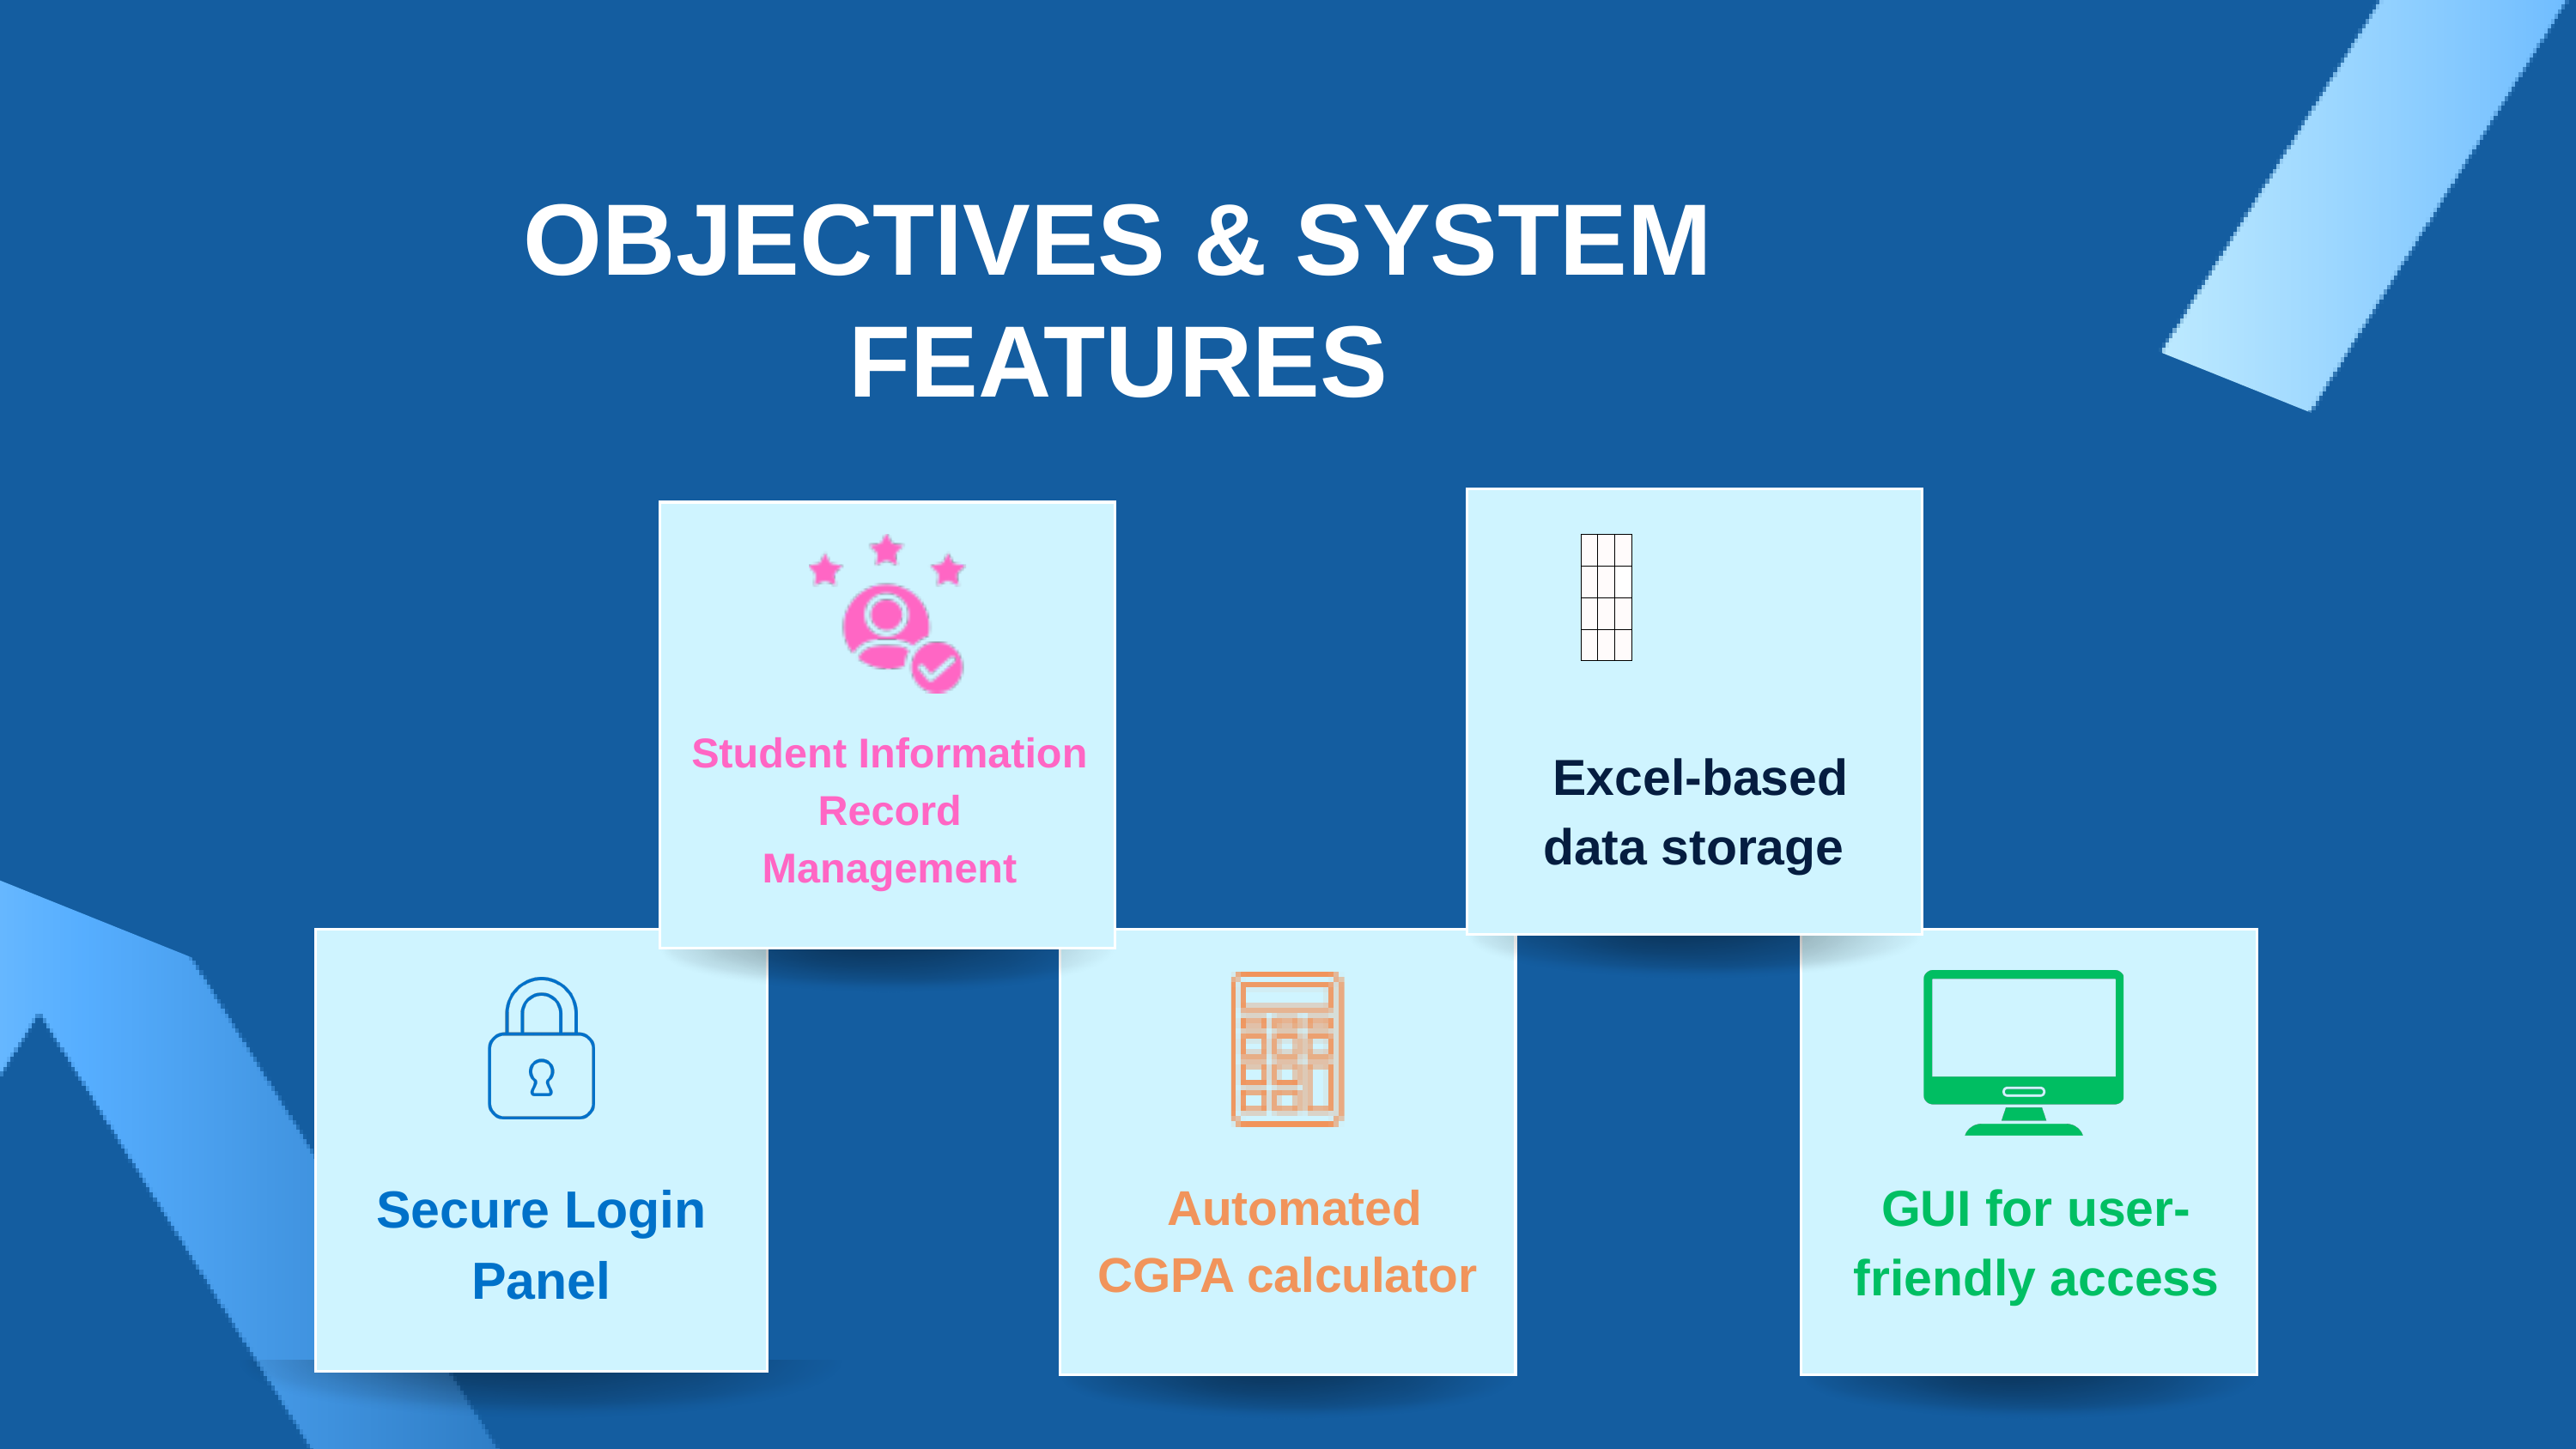

OBJECTIVES & SYSTEM FEATURES

|  |  |  |
| --- | --- | --- |
|  |  |  |
|  |  |  |
|  |  |  |
Student Information Record Management
 Excel-based data storage

Secure Login Panel
GUI for user-friendly access
 Automated CGPA calculator